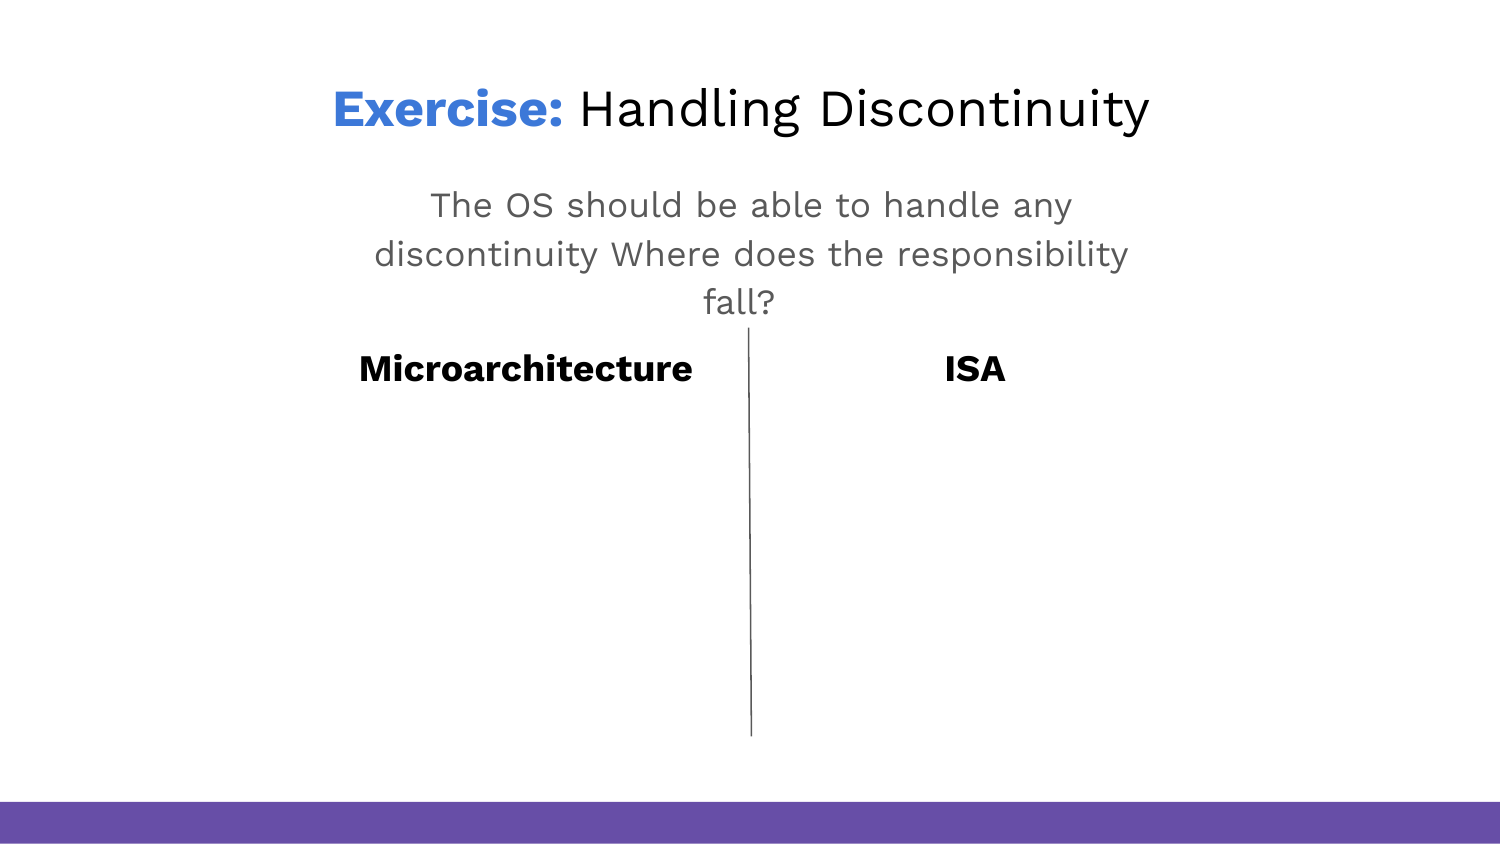

# Exercise: Handling Discontinuity
The OS should be able to handle any discontinuity Where does the responsibility fall?

Microarchitecture
ISA